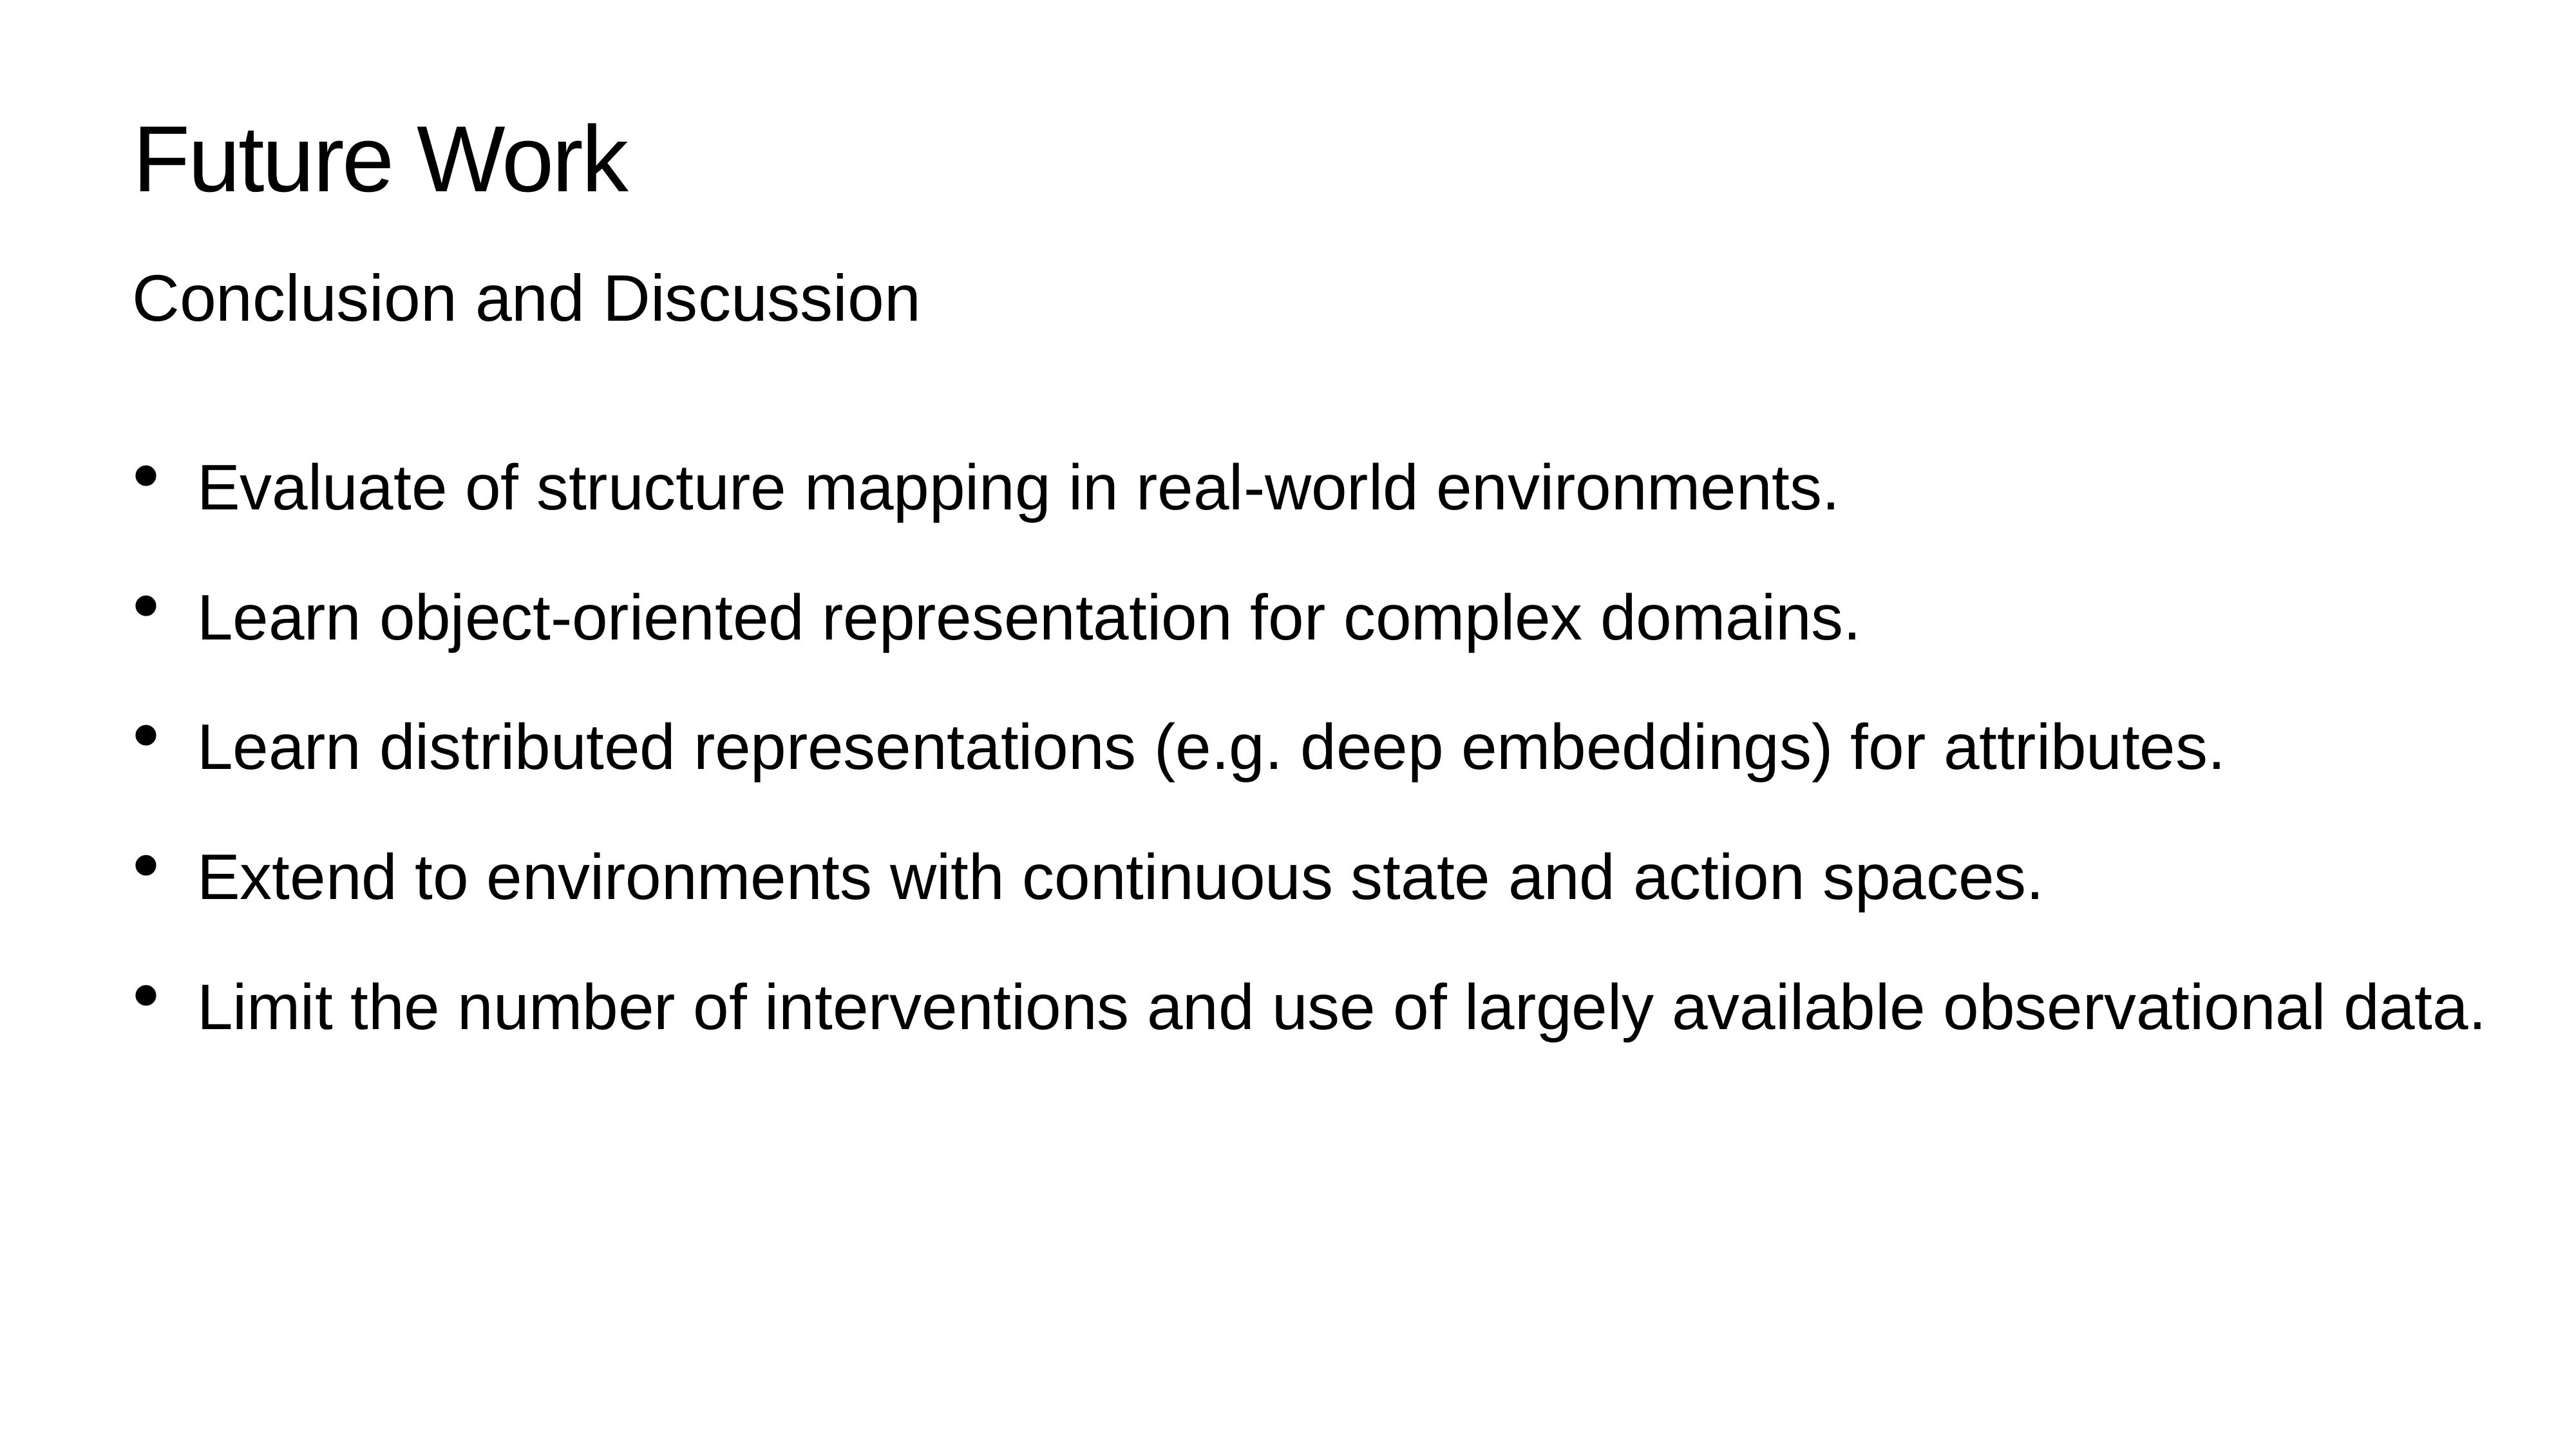

# Future Work
Conclusion and Discussion
Evaluate of structure mapping in real-world environments.
Learn object-oriented representation for complex domains.
Learn distributed representations (e.g. deep embeddings) for attributes.
Extend to environments with continuous state and action spaces.
Limit the number of interventions and use of largely available observational data.